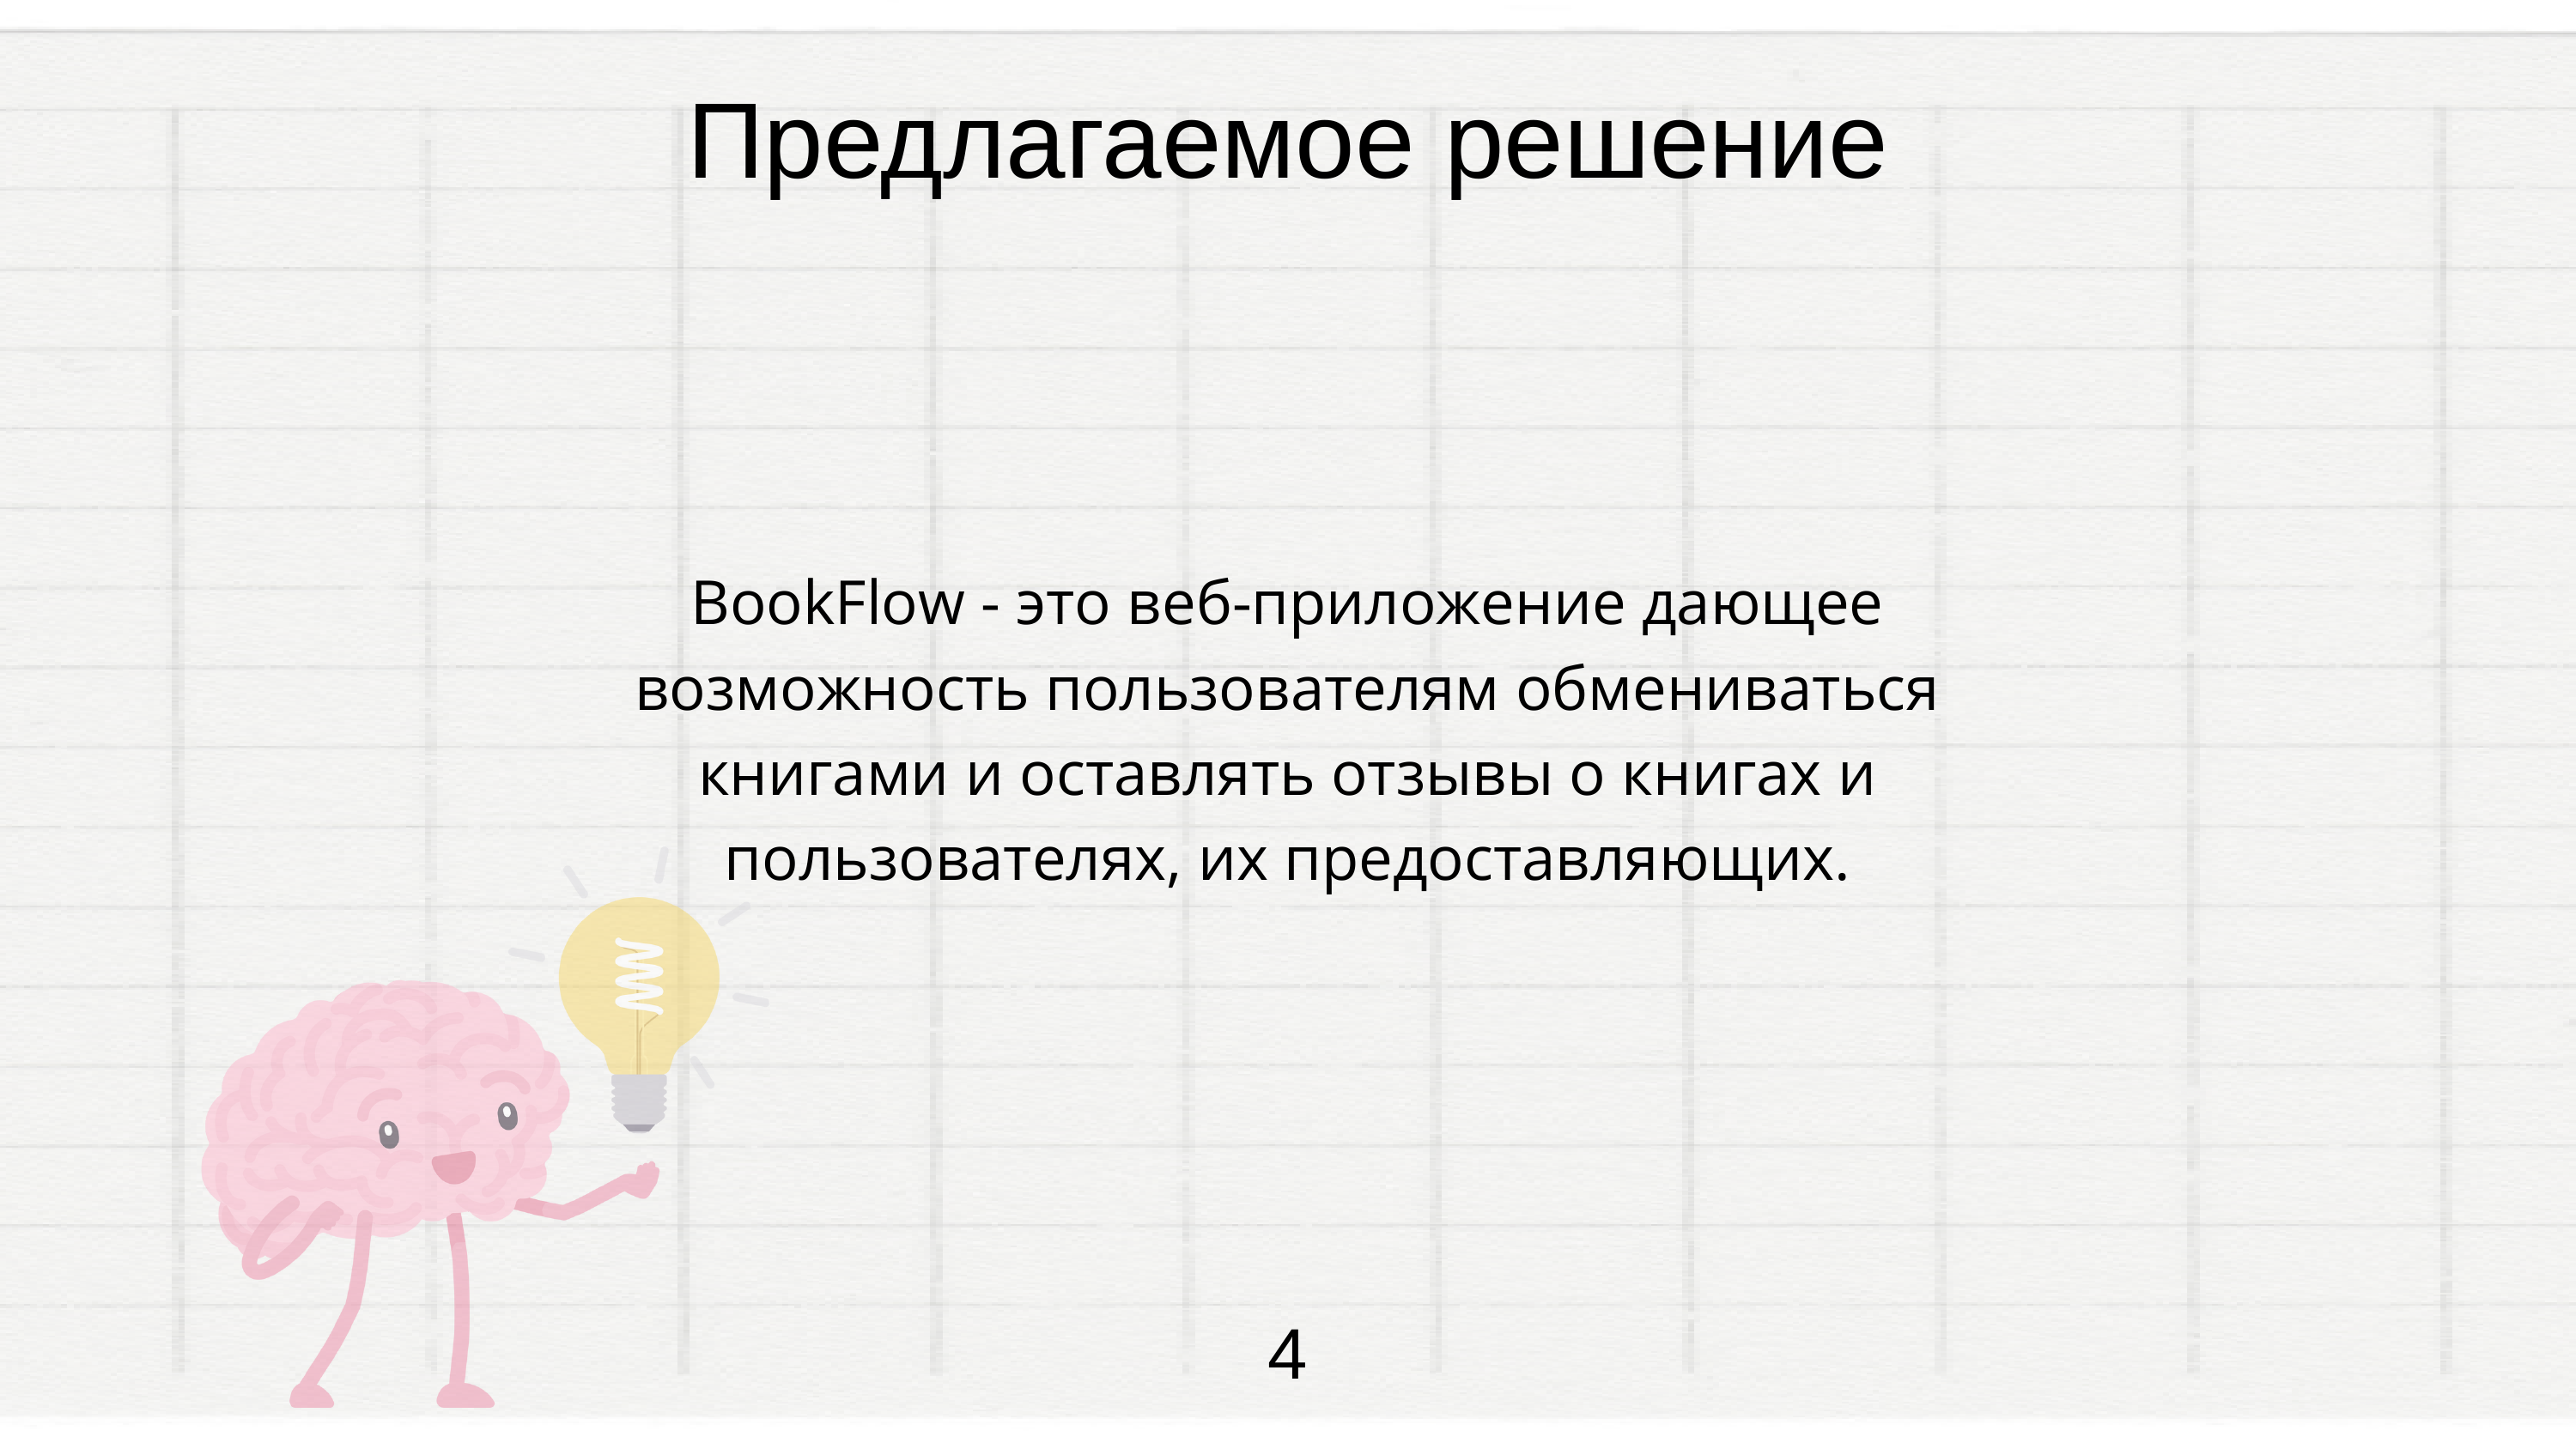

Предлагаемое решение
BookFlow - это веб-приложение дающее возможность пользователям обмениваться книгами и оставлять отзывы о книгах и пользователях, их предоставляющих.

4